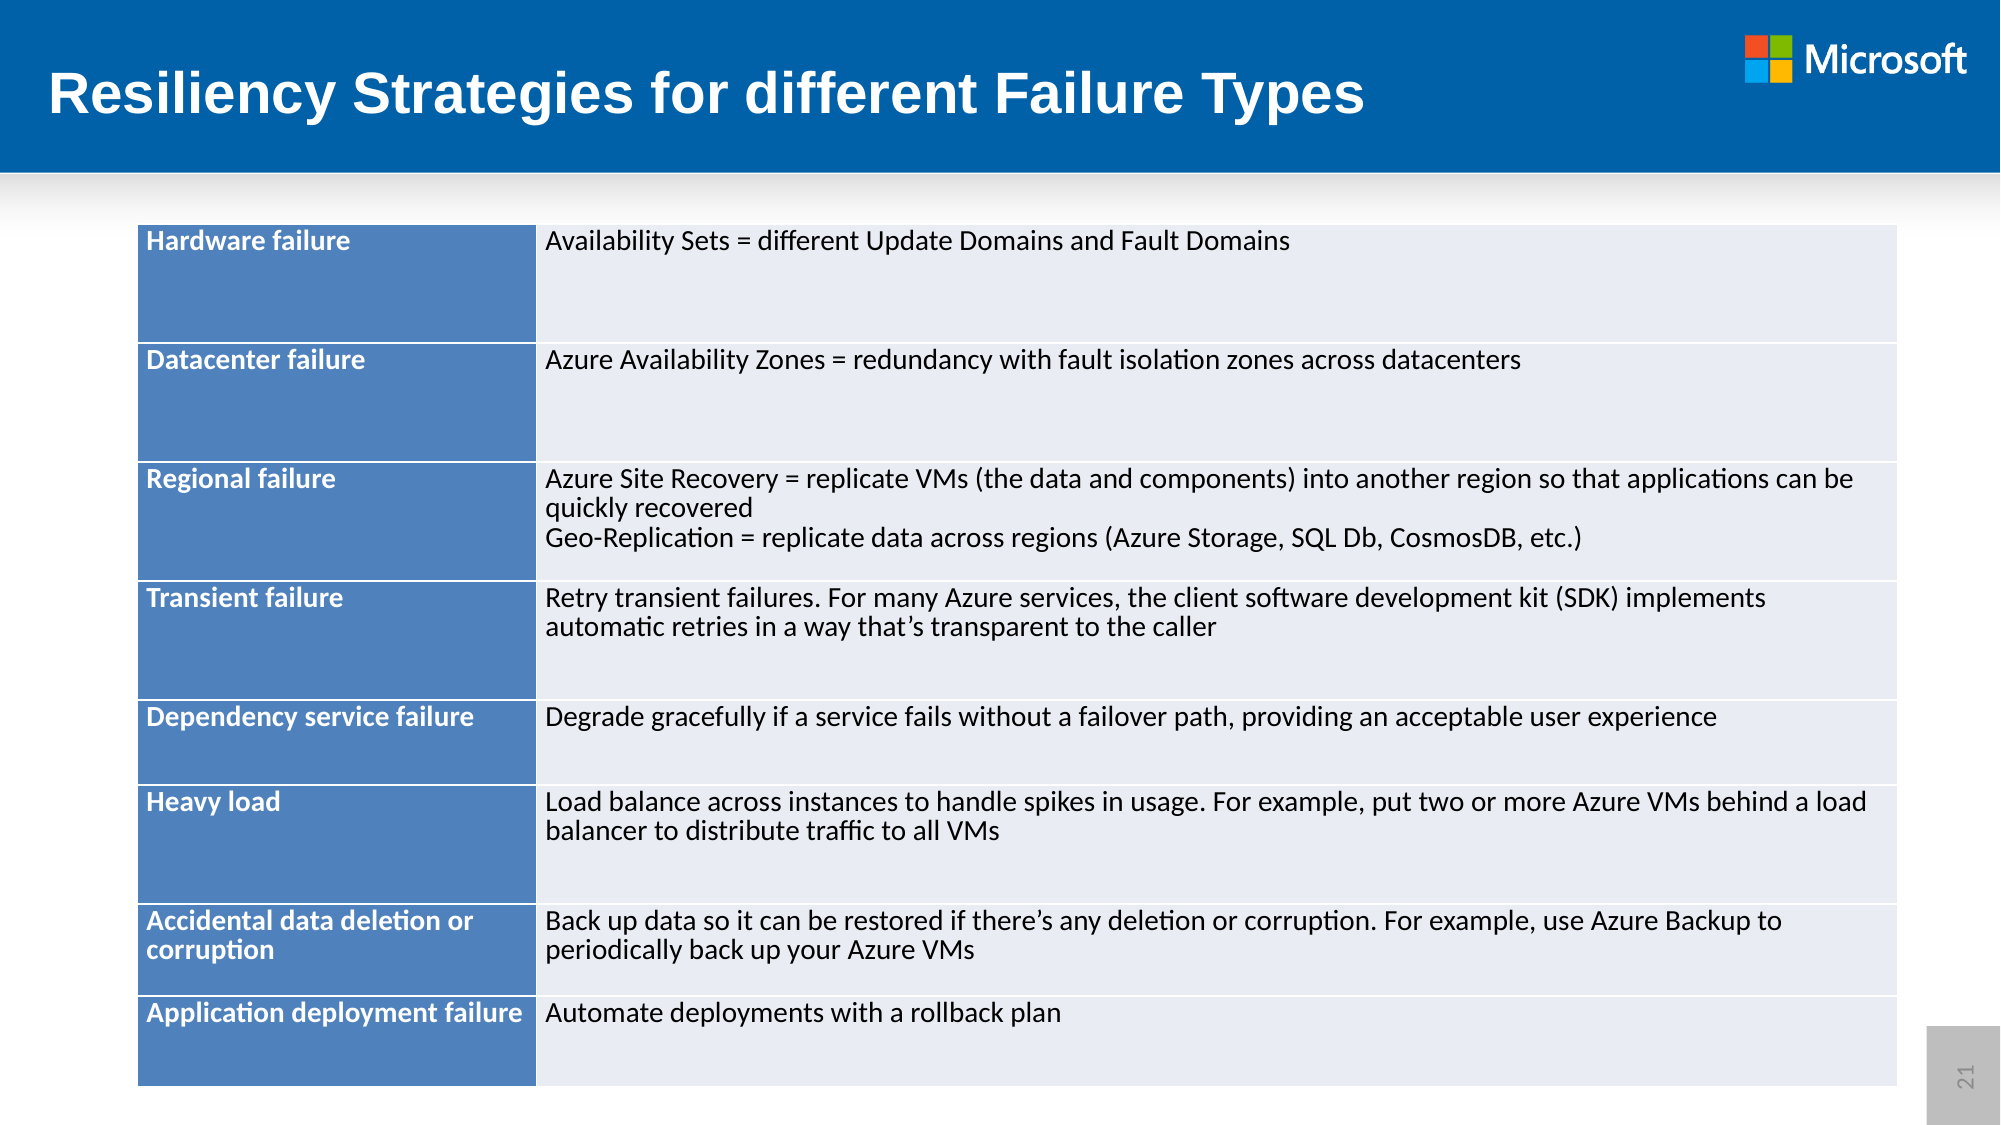

# Resiliency Strategies for different Failure Types
| Hardware failure | Availability Sets = different Update Domains and Fault Domains |
| --- | --- |
| Datacenter failure | Azure Availability Zones = redundancy with fault isolation zones across datacenters |
| Regional failure | Azure Site Recovery = replicate VMs (the data and components) into another region so that applications can be quickly recovered Geo-Replication = replicate data across regions (Azure Storage, SQL Db, CosmosDB, etc.) |
| Transient failure | Retry transient failures. For many Azure services, the client software development kit (SDK) implements automatic retries in a way that’s transparent to the caller |
| Dependency service failure | Degrade gracefully if a service fails without a failover path, providing an acceptable user experience |
| Heavy load | Load balance across instances to handle spikes in usage. For example, put two or more Azure VMs behind a load balancer to distribute traffic to all VMs |
| Accidental data deletion or corruption | Back up data so it can be restored if there’s any deletion or corruption. For example, use Azure Backup to periodically back up your Azure VMs |
| Application deployment failure | Automate deployments with a rollback plan |